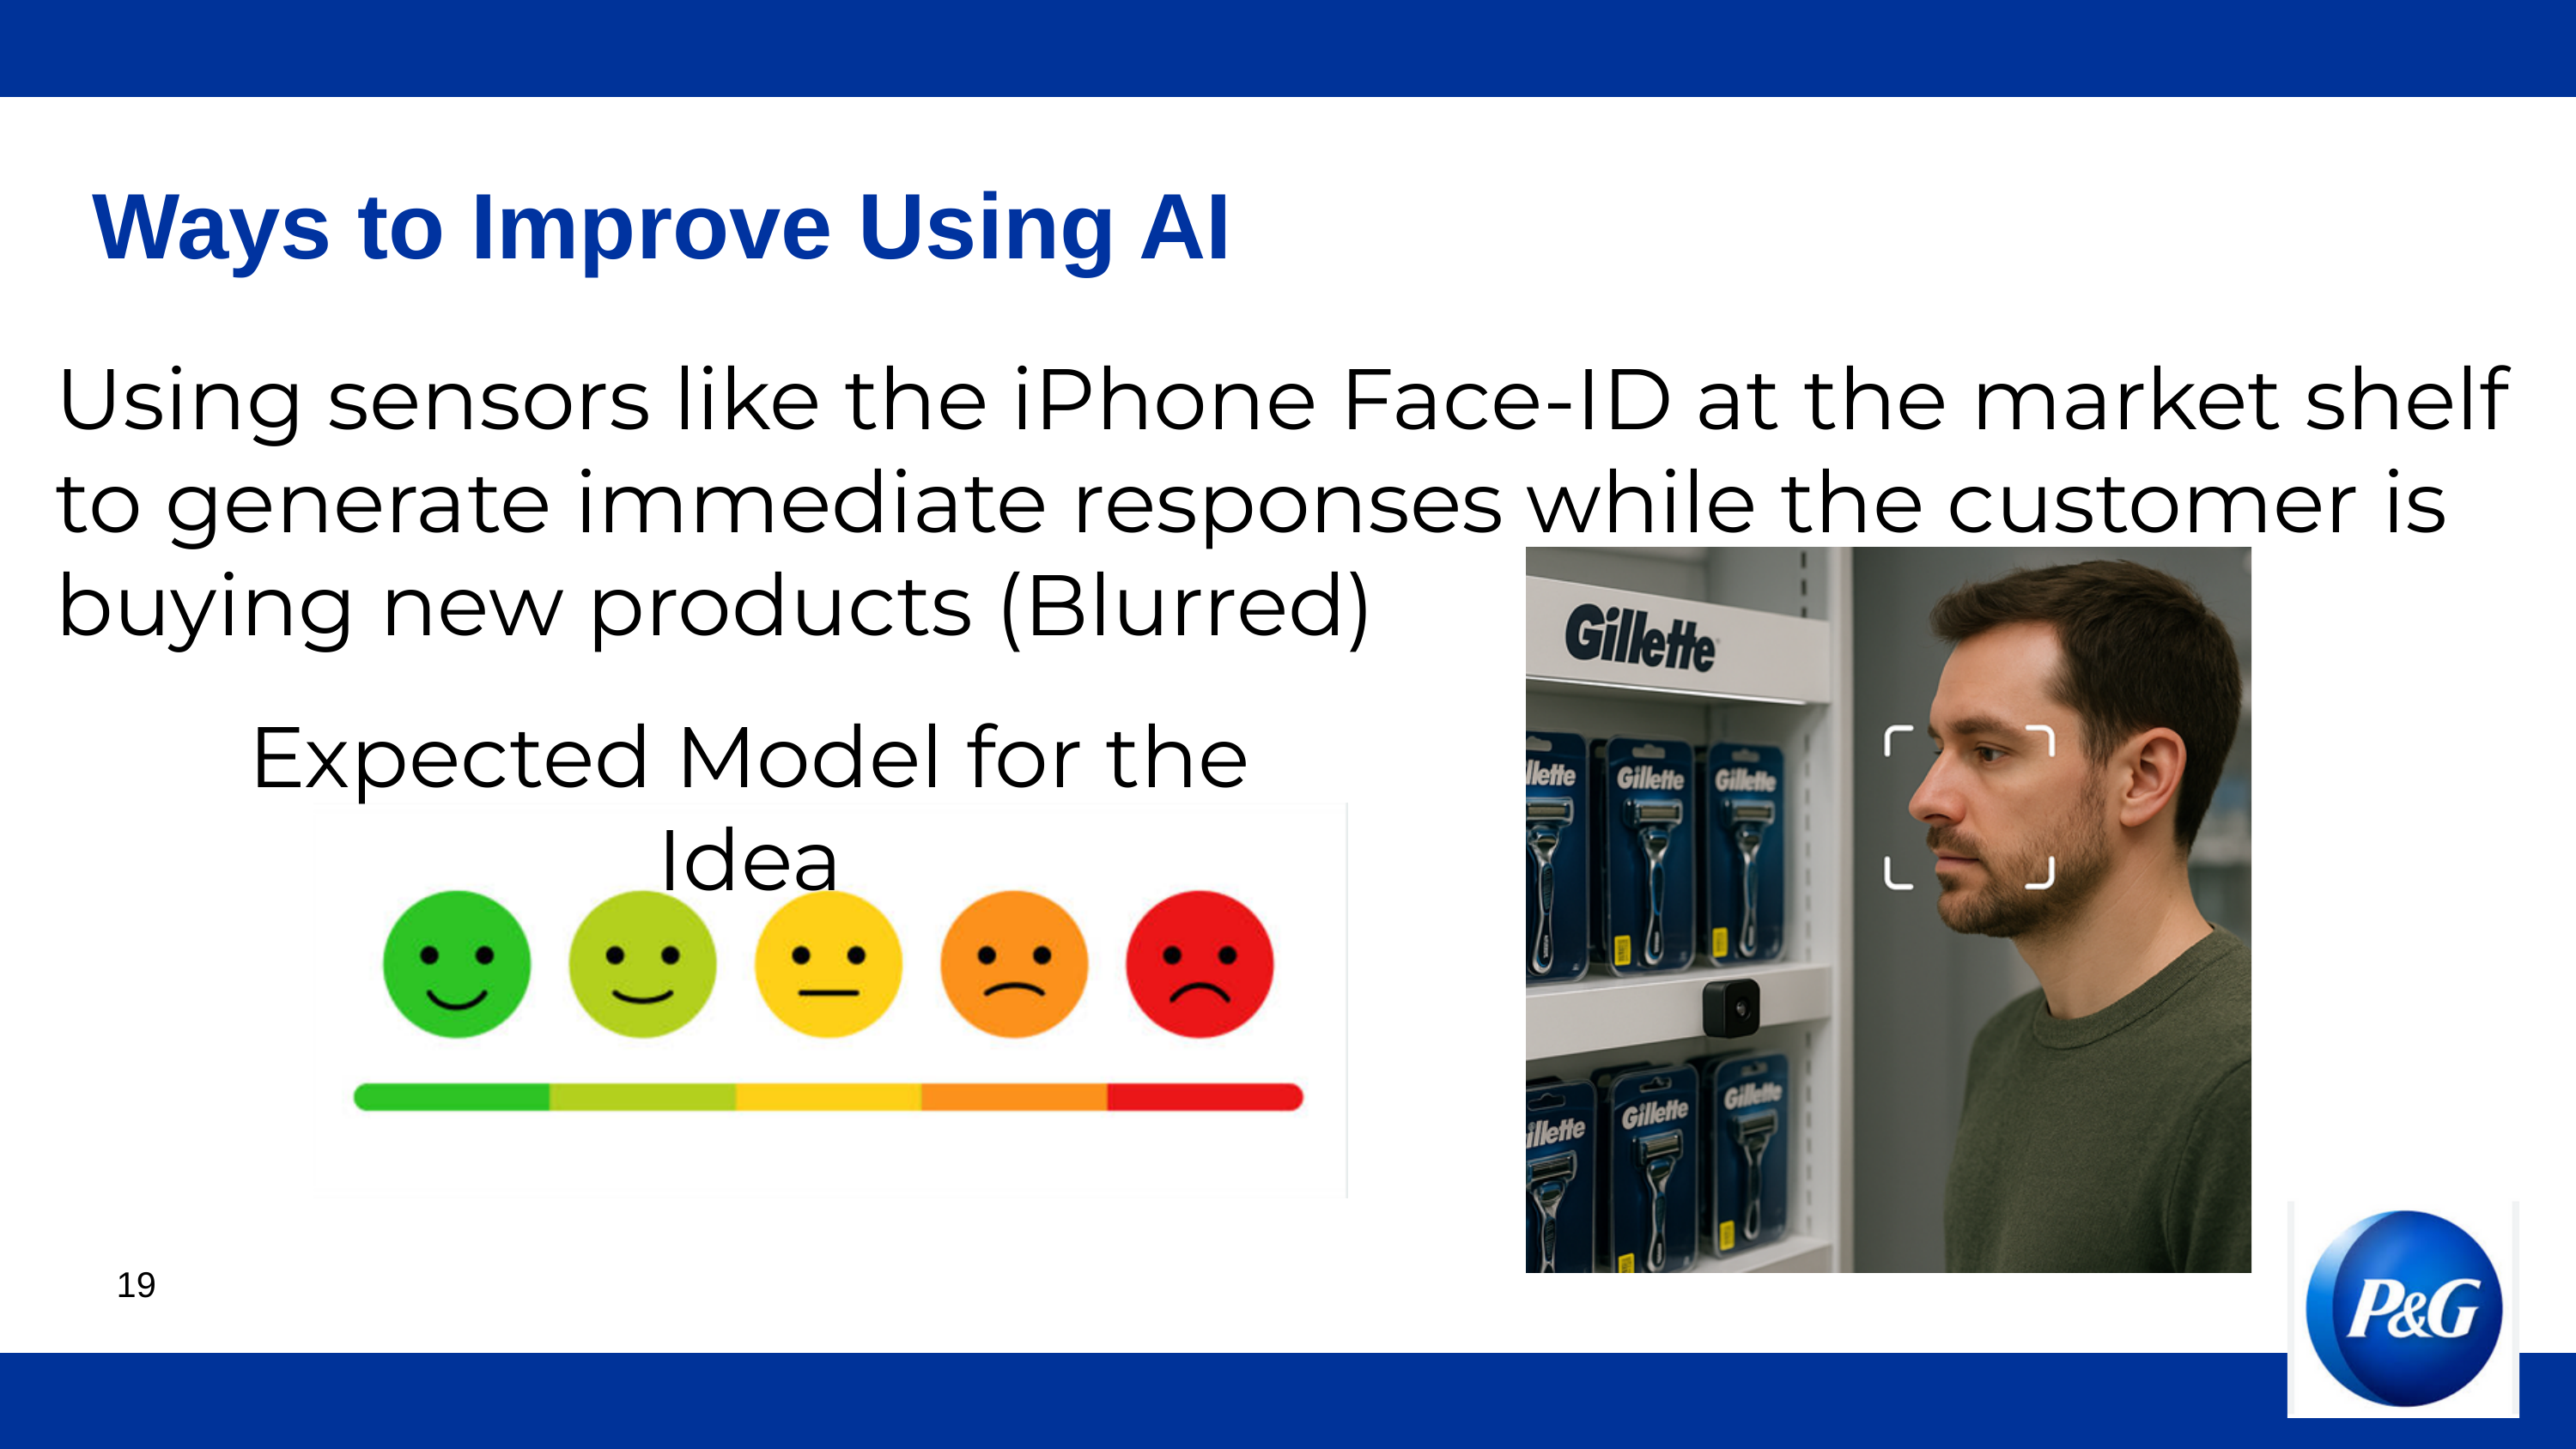

Ways to Improve Using AI
Using sensors like the iPhone Face-ID at the market shelf to generate immediate responses while the customer is buying new products (Blurred)

Expected Model for the Idea

19